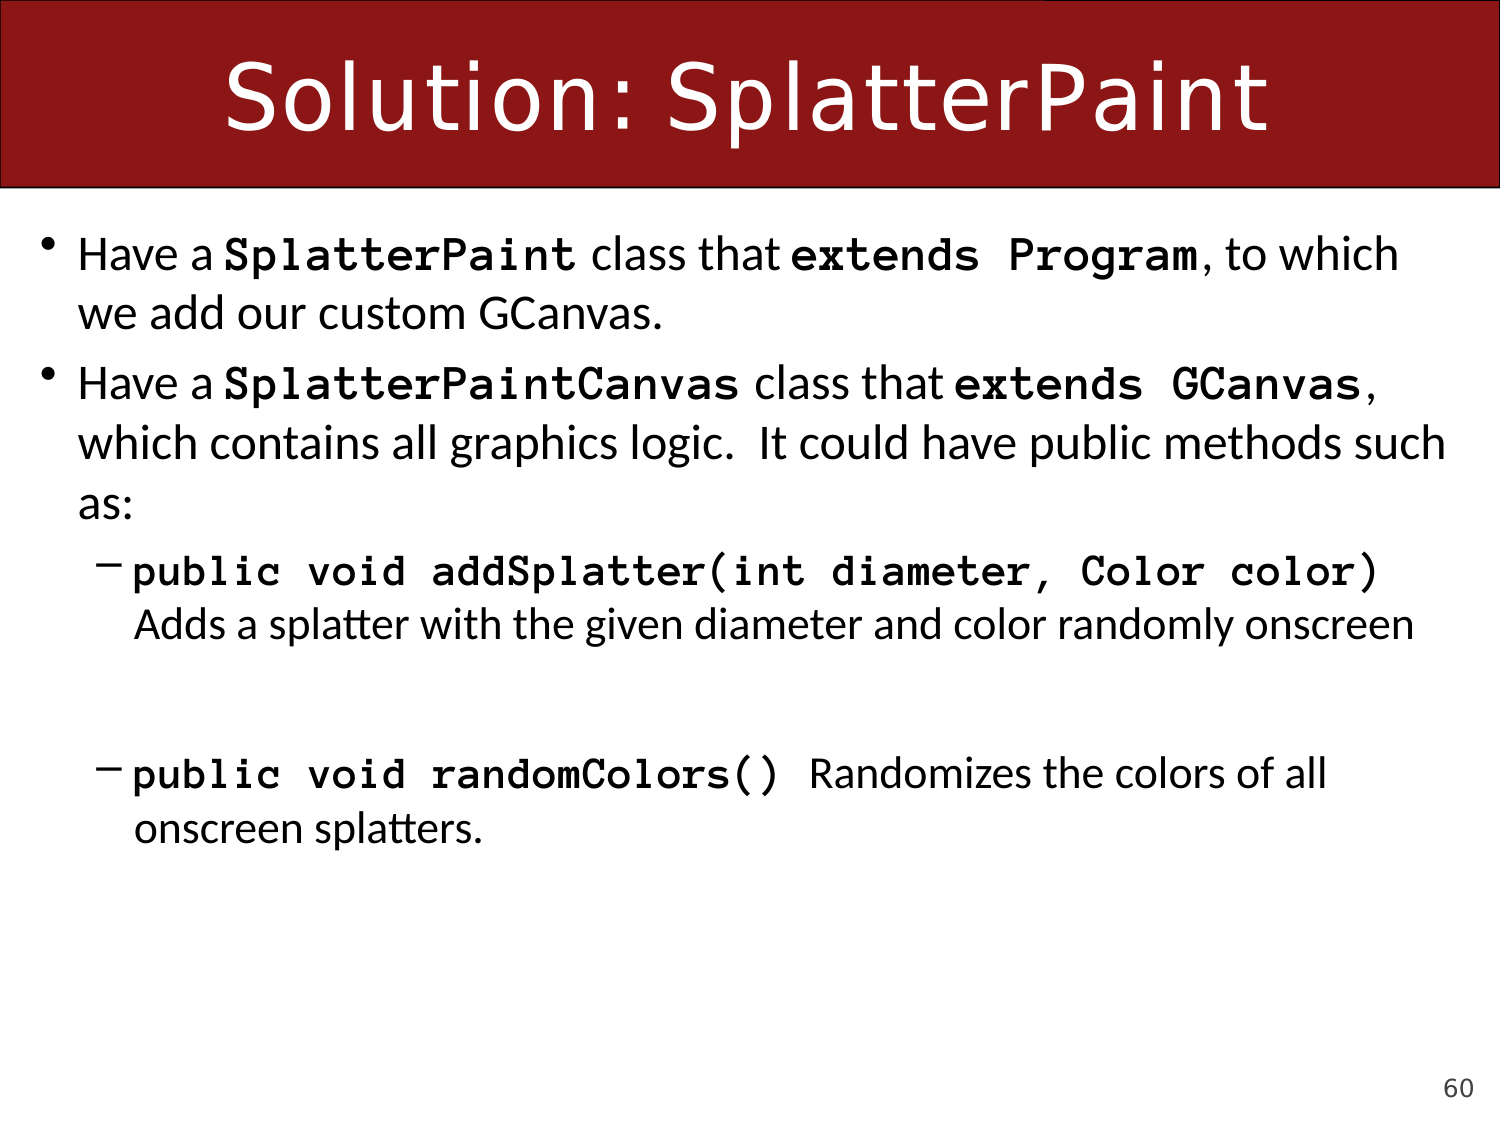

# Solution: SplatterPaint
Have a SplatterPaint class that extends Program, to which we add our custom GCanvas.
Have a SplatterPaintCanvas class that extends GCanvas, which contains all graphics logic.  It could have public methods such as:
public void addSplatter(int diameter, Color color) Adds a splatter with the given diameter and color randomly onscreen

public void randomColors() Randomizes the colors of all onscreen splatters.